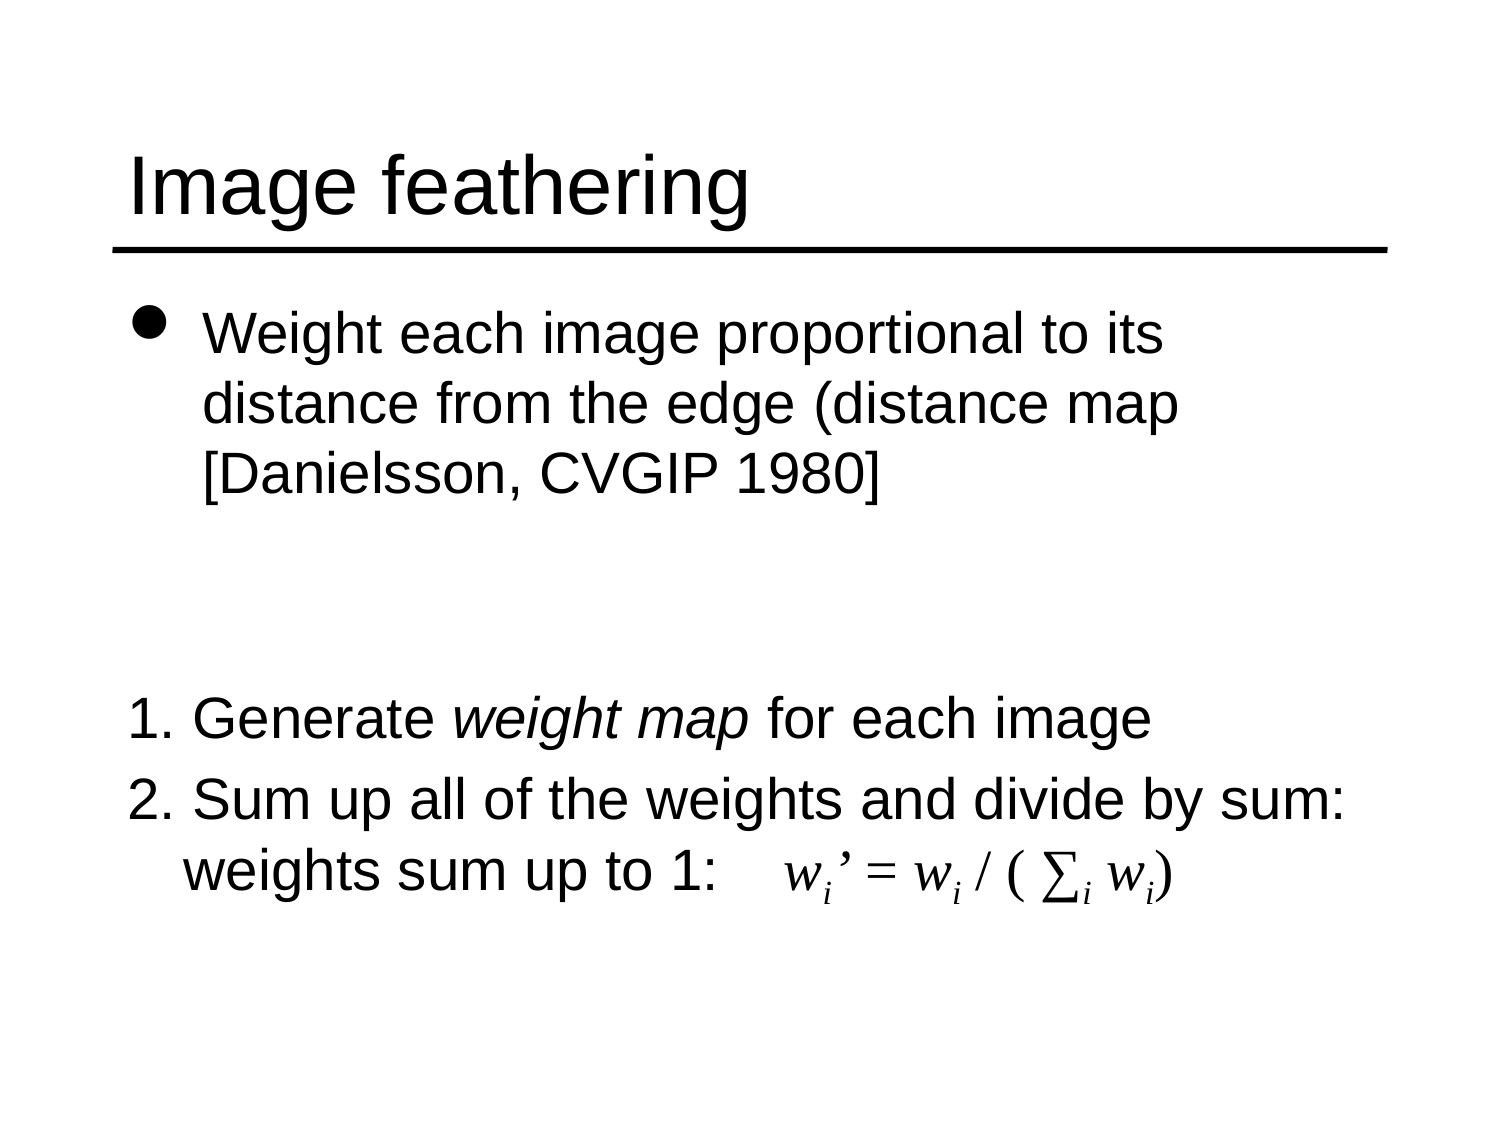

# Image feathering
Weight each image proportional to its distance from the edge (distance map [Danielsson, CVGIP 1980]

1. Generate weight map for each image
2. Sum up all of the weights and divide by sum:
weights sum up to 1:  	wi’ = wi / ( ∑i wi)